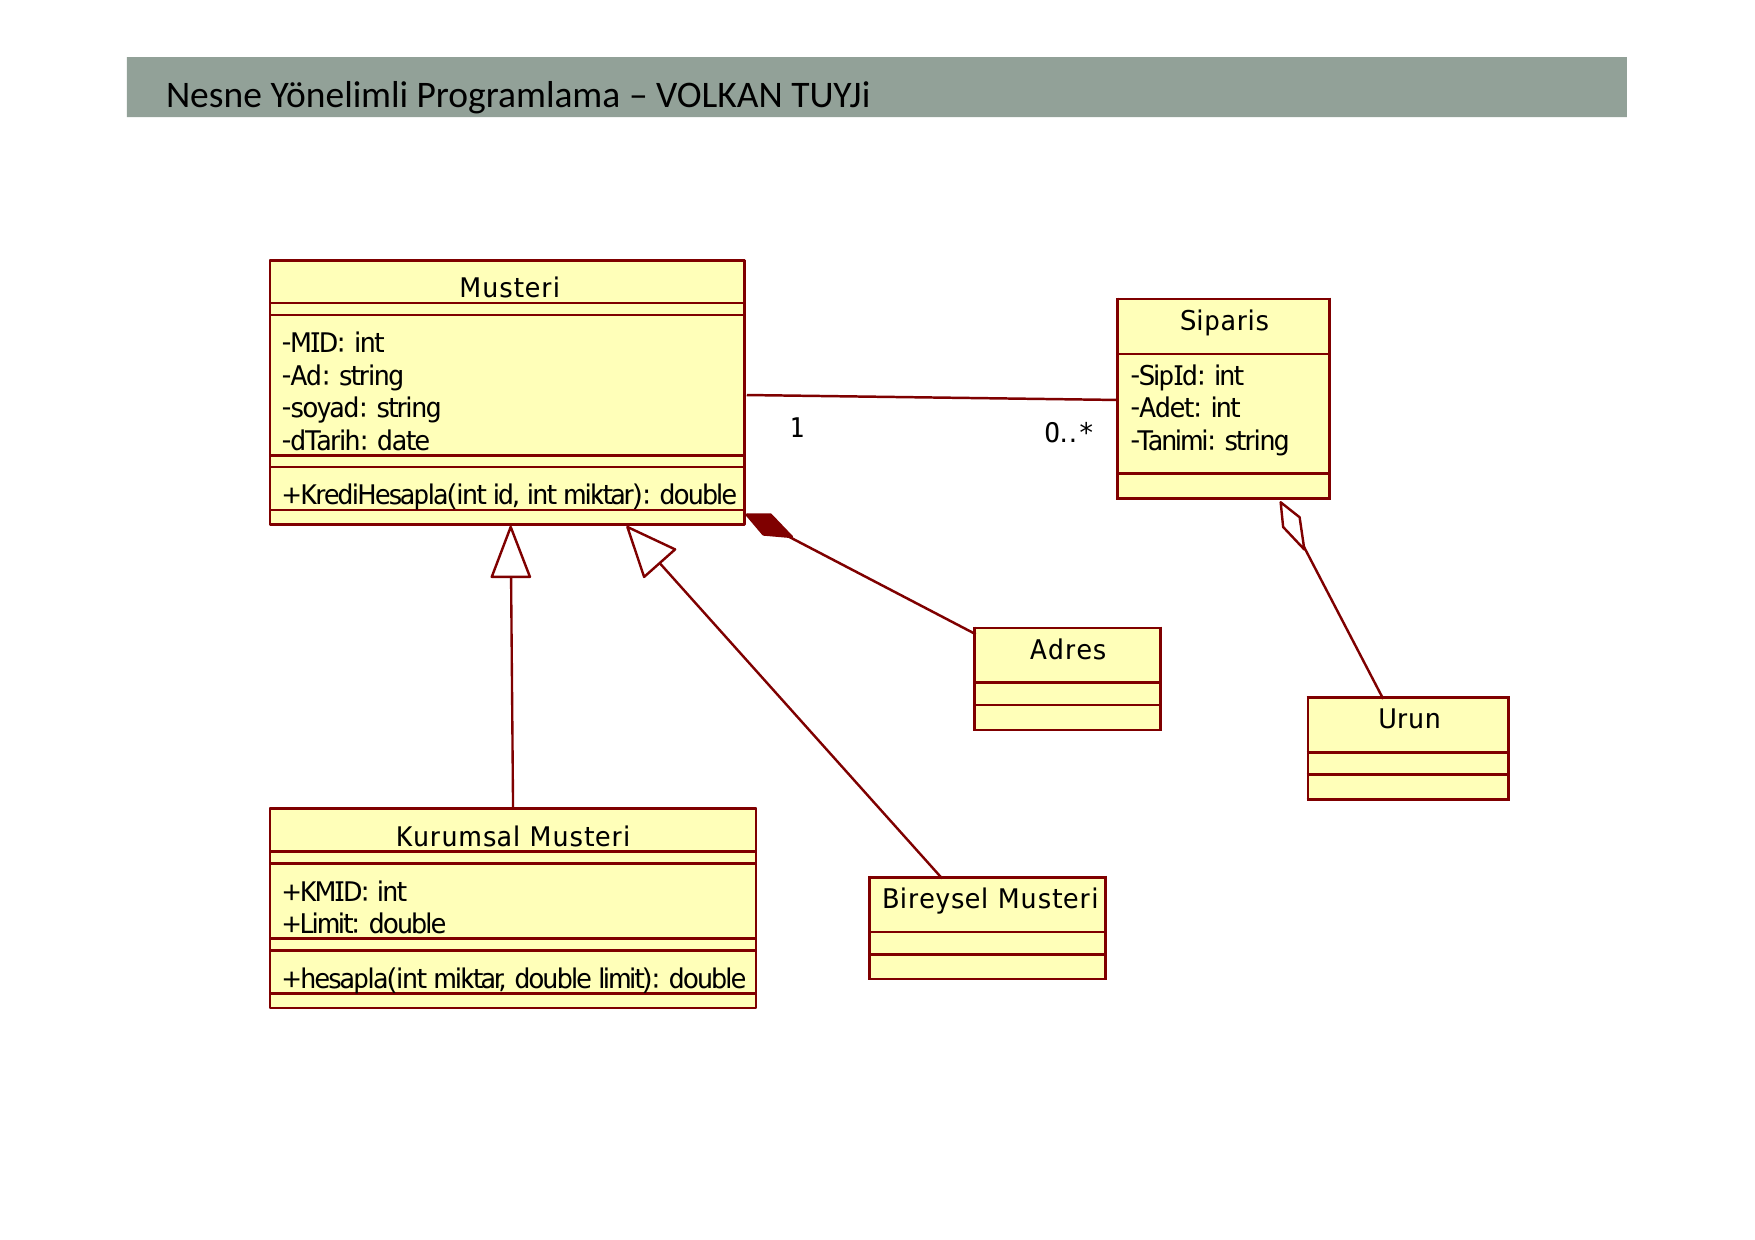

Nesne Yönelimli Programlama – VOLKAN TUYJi

Musteri

| Siparis |
| --- |
| -SipId: int -Adet: int -Tanimi: string |
|  |
-MID: int
-Ad: string
-soyad: string
-dTarih: date

1
0..*
+KrediHesapla(int id, int miktar): double

| Adres |
| --- |
|  |
|  |
| Urun |
| --- |
|  |
|  |

Kurumsal Musteri

+KMID: int
+Limit: double
| Bireysel Musteri |
| --- |
|  |
|  |
+hesapla(int miktar, double limit): double